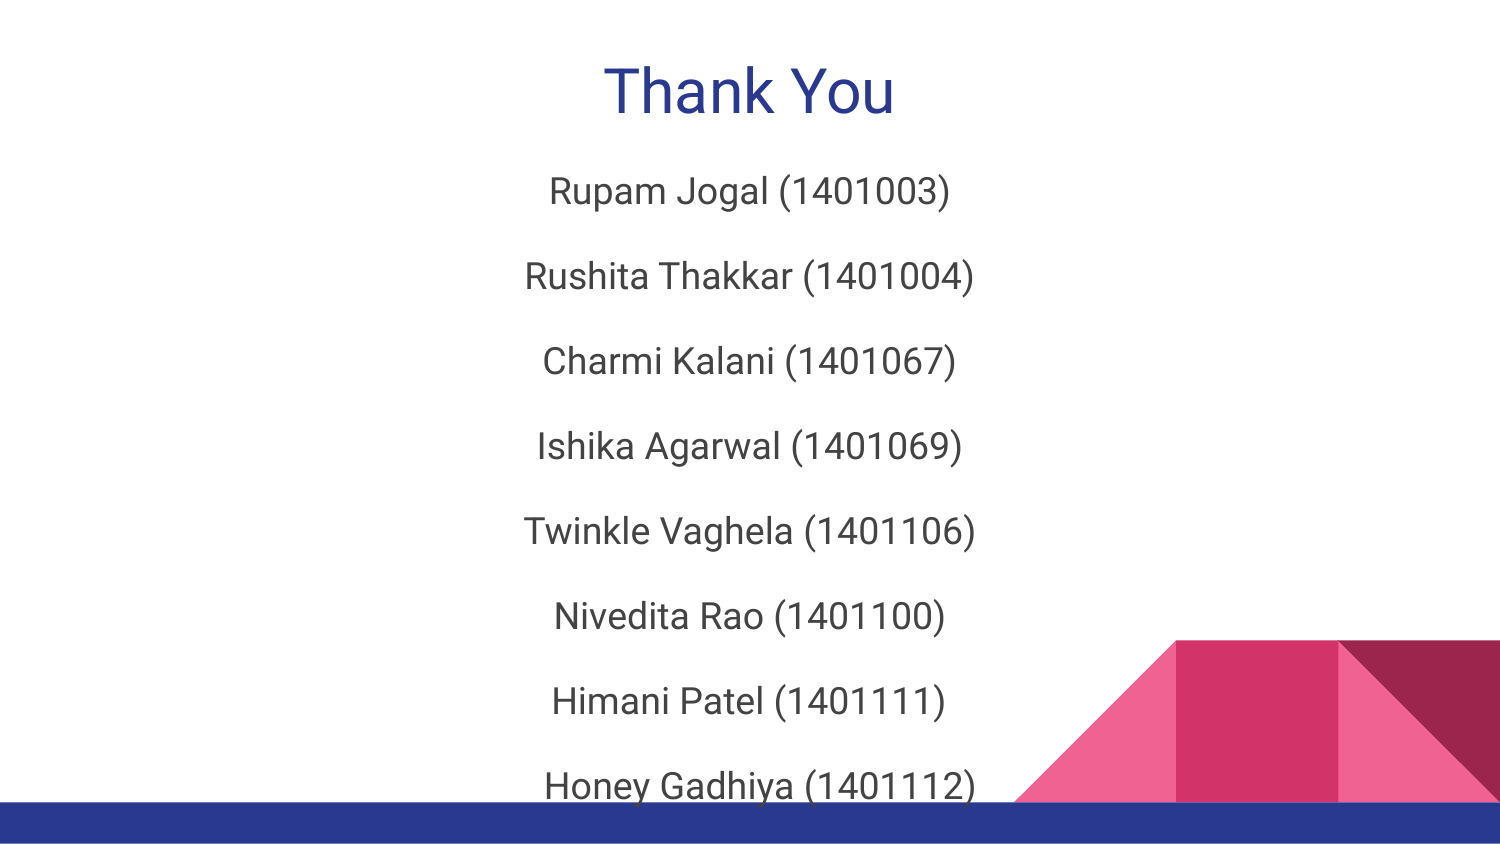

# Thank You
Rupam Jogal (1401003)
Rushita Thakkar (1401004)
Charmi Kalani (1401067)
Ishika Agarwal (1401069)
Twinkle Vaghela (1401106)
Nivedita Rao (1401100)
                    Himani Patel (1401111)
   Honey Gadhiya (1401112)